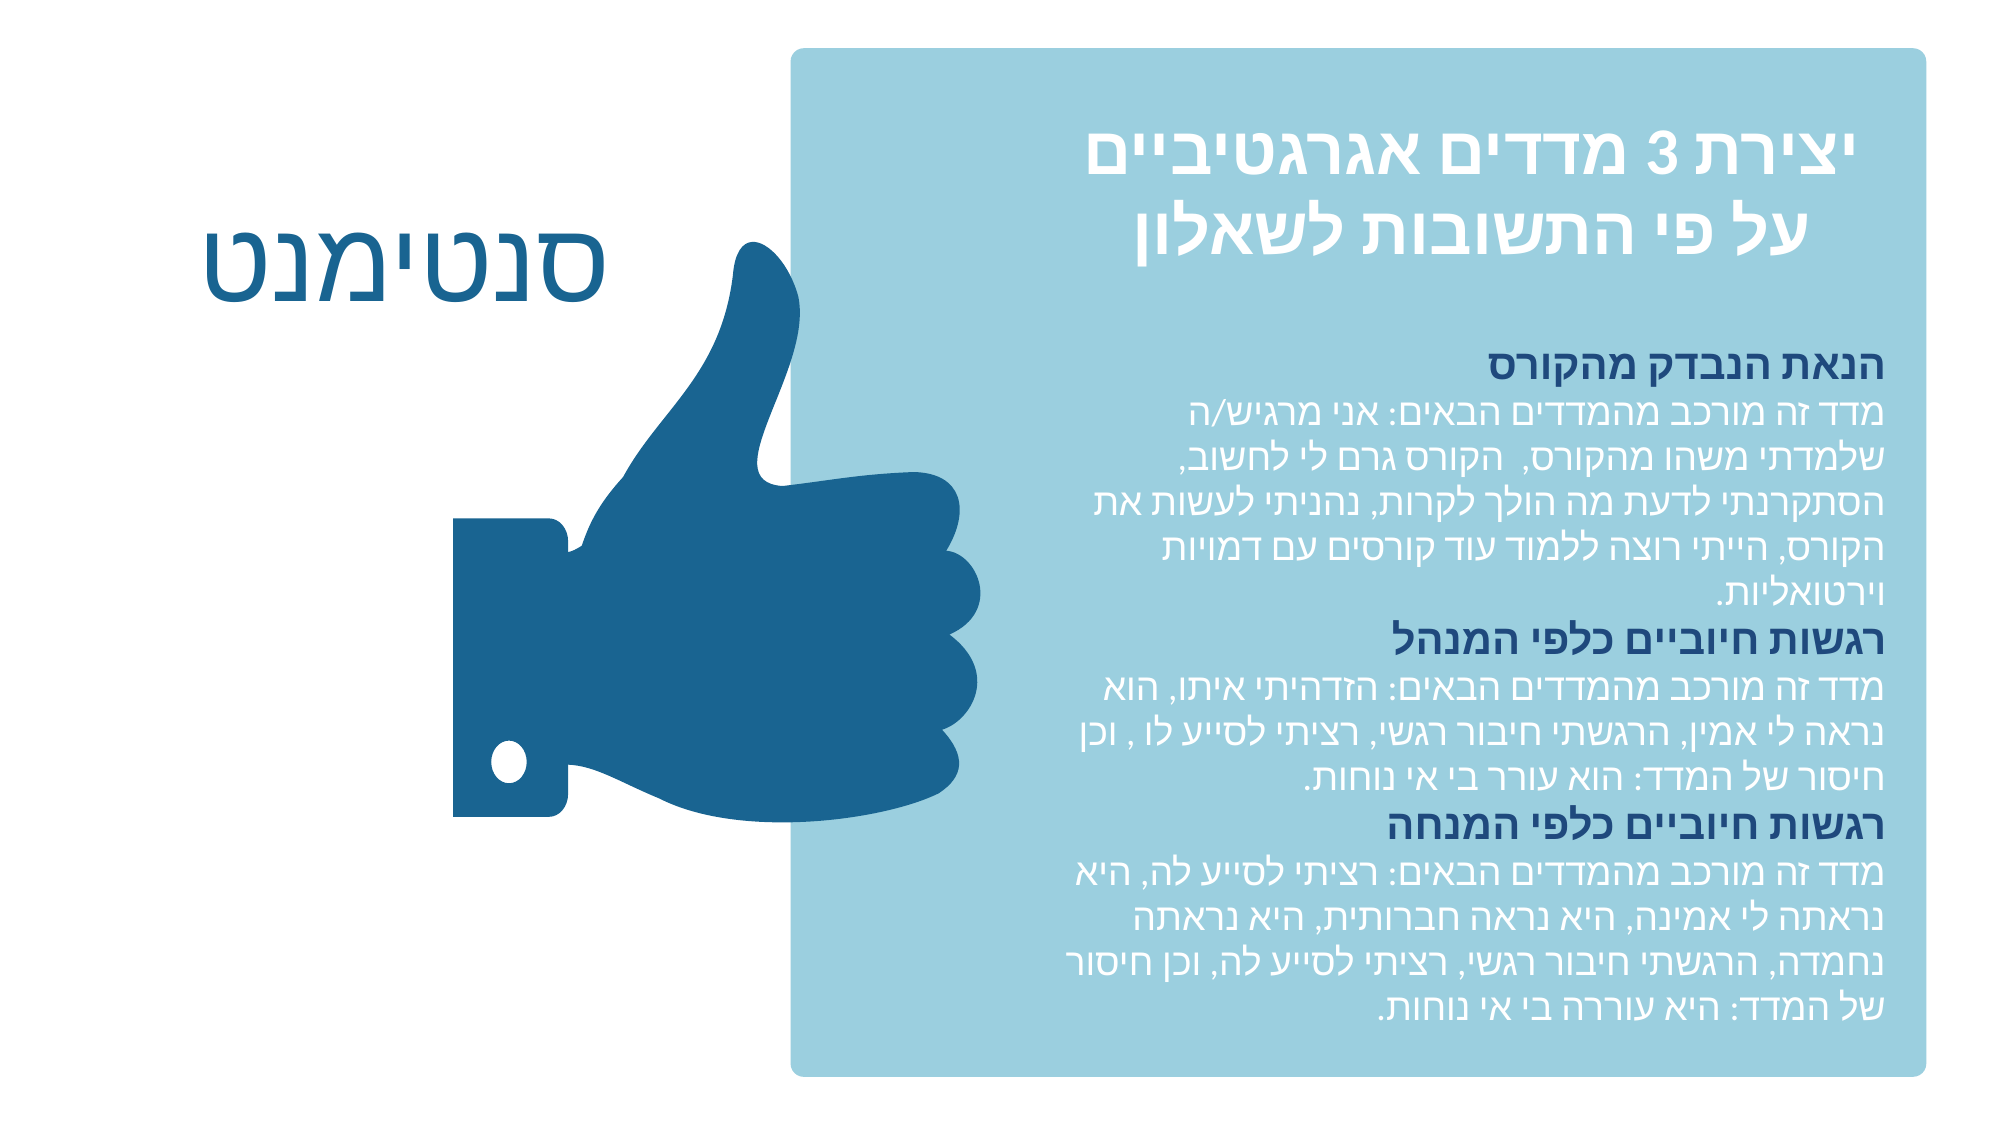

יצירת 3 מדדים אגרגטיביים על פי התשובות לשאלון

הנאת הנבדק מהקורס
מדד זה מורכב מהמדדים הבאים: אני מרגיש/ה שלמדתי משהו מהקורס,  הקורס גרם לי לחשוב, הסתקרנתי לדעת מה הולך לקרות, נהניתי לעשות את הקורס, הייתי רוצה ללמוד עוד קורסים עם דמויות וירטואליות.
רגשות חיוביים כלפי המנהל
מדד זה מורכב מהמדדים הבאים: הזדהיתי איתו, הוא נראה לי אמין, הרגשתי חיבור רגשי, רציתי לסייע לו , וכן חיסור של המדד: הוא עורר בי אי נוחות.
רגשות חיוביים כלפי המנחה
מדד זה מורכב מהמדדים הבאים: רציתי לסייע לה, היא נראתה לי אמינה, היא נראה חברותית, היא נראתה נחמדה, הרגשתי חיבור רגשי, רציתי לסייע לה, וכן חיסור של המדד: היא עוררה בי אי נוחות.
סנטימנט